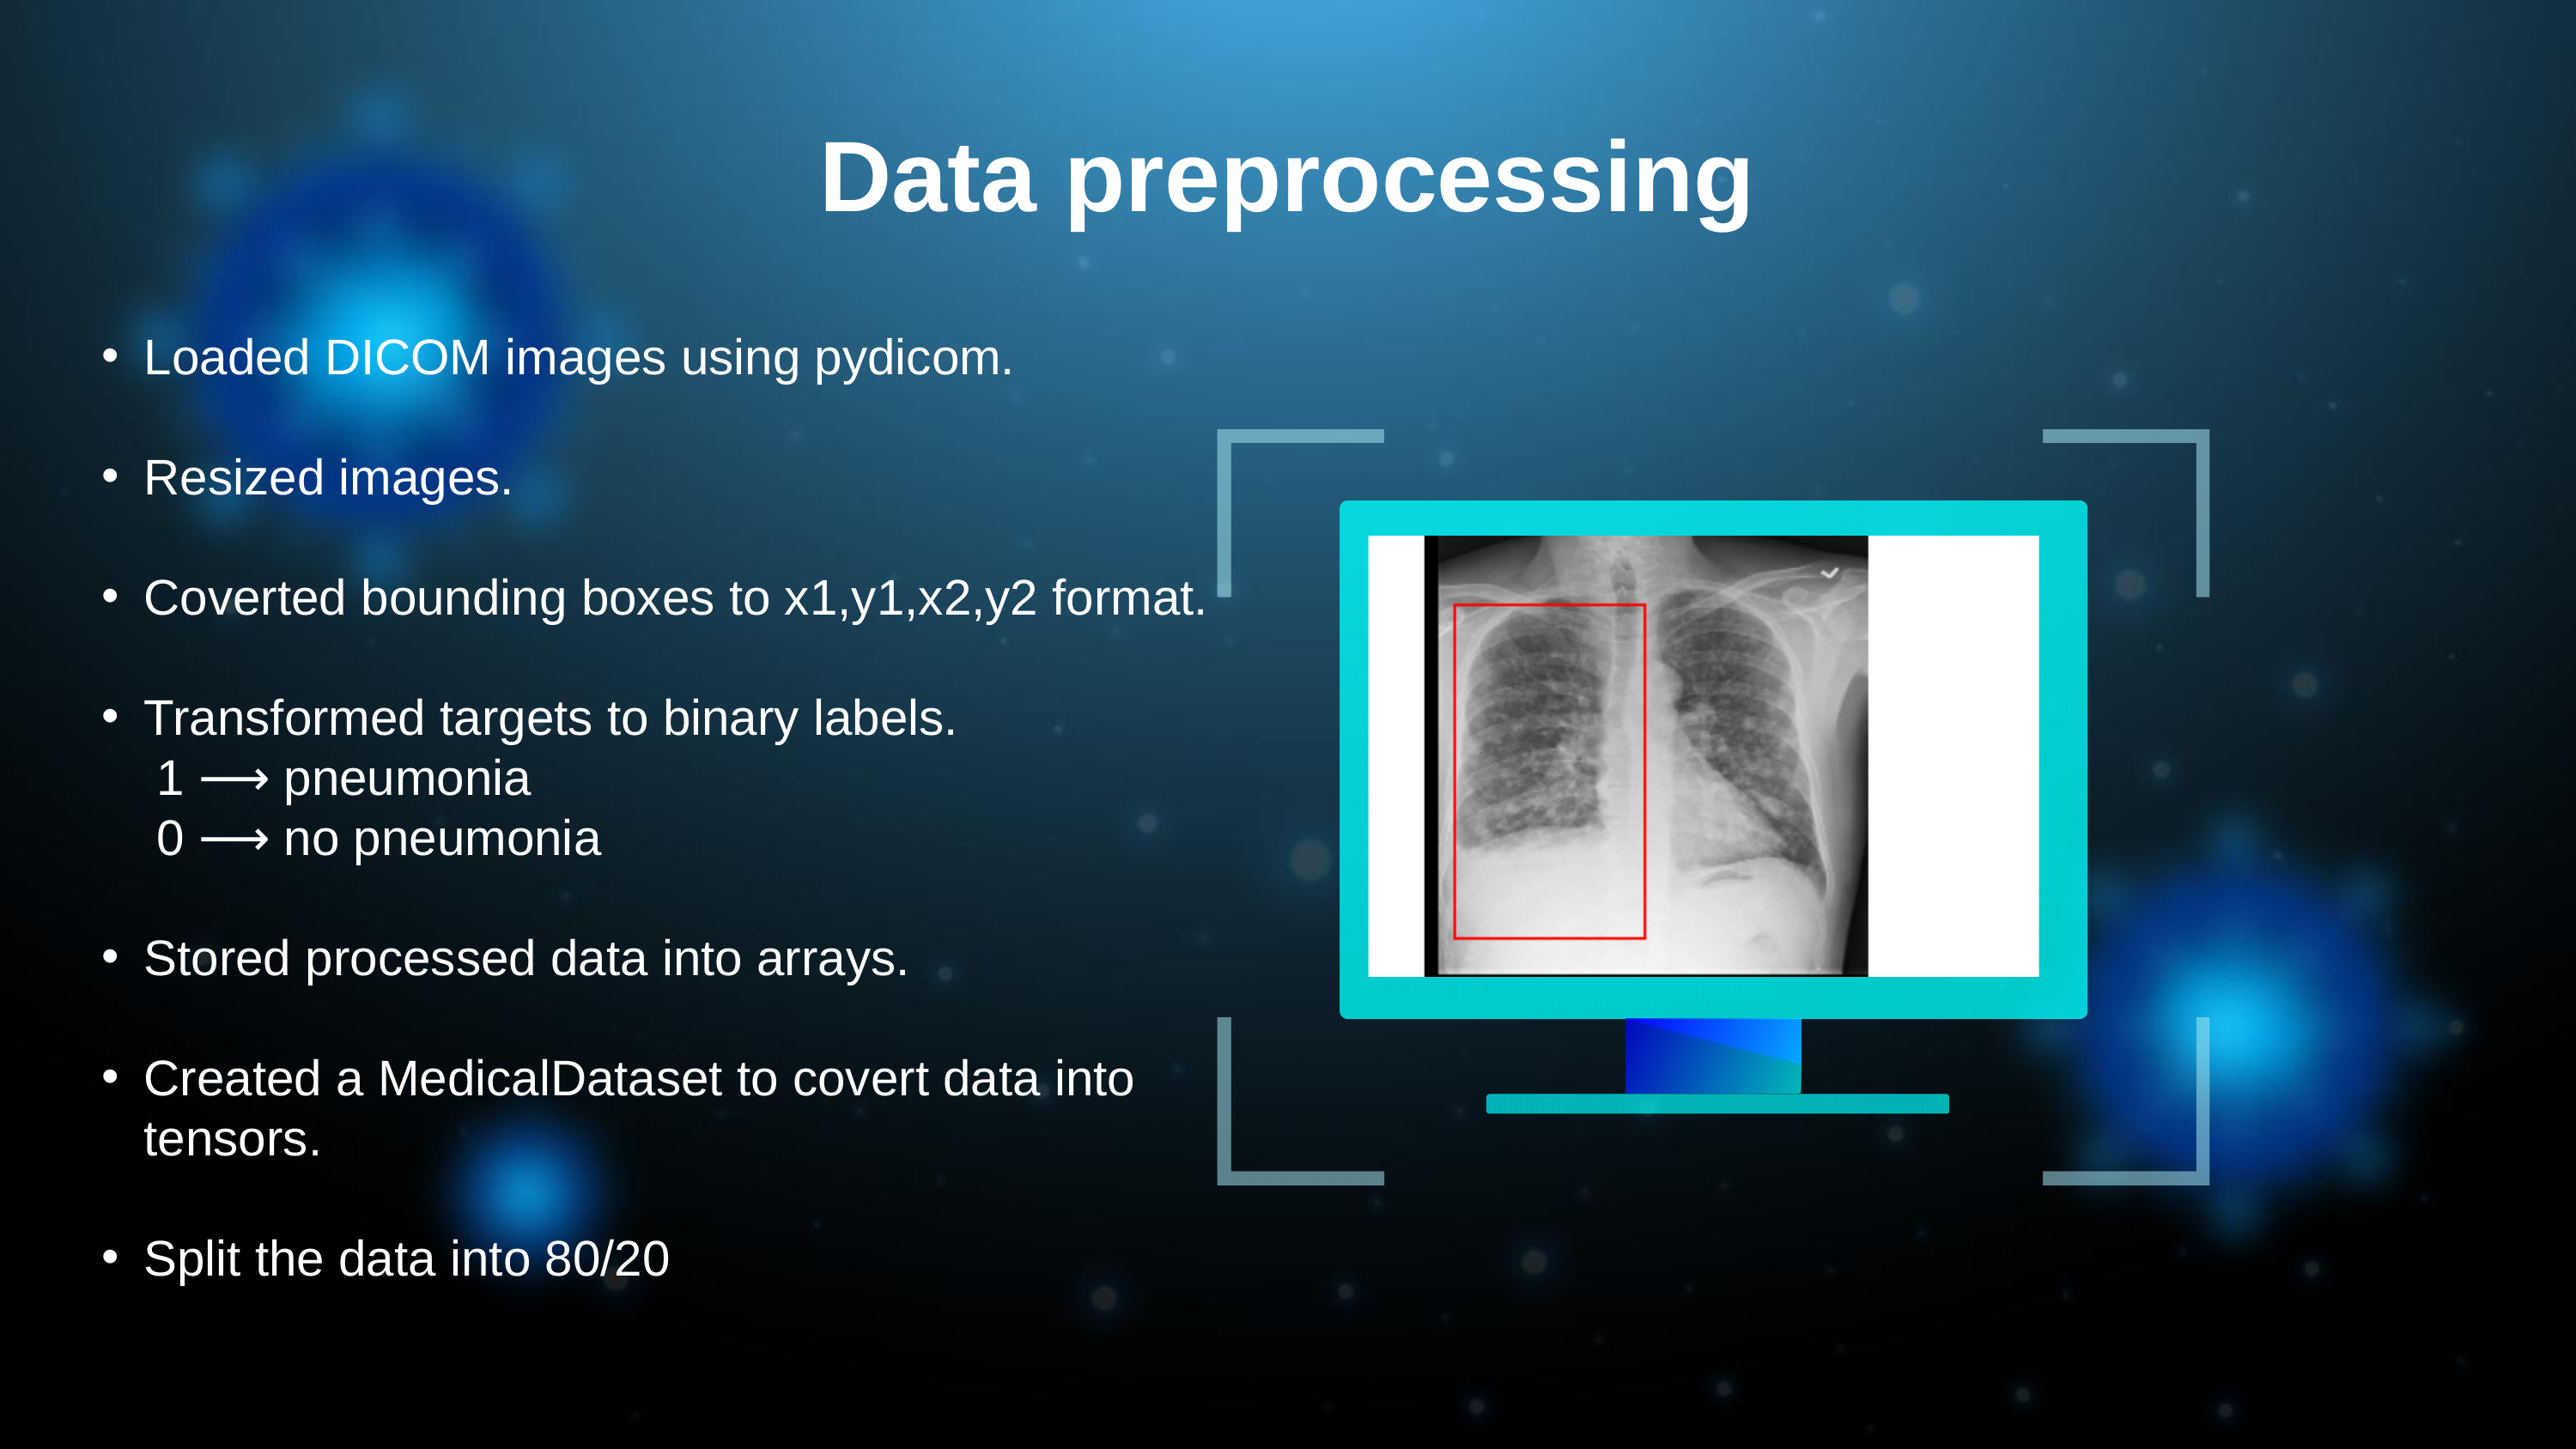

Data preprocessing
Loaded DICOM images using pydicom.

Resized images.

Coverted bounding boxes to x1,y1,x2,y2 format.

Transformed targets to binary labels.
       1 ⟶ pneumonia
       0 ⟶ no pneumonia

Stored processed data into arrays.

Created a MedicalDataset to covert data into tensors.

Split the data into 80/20